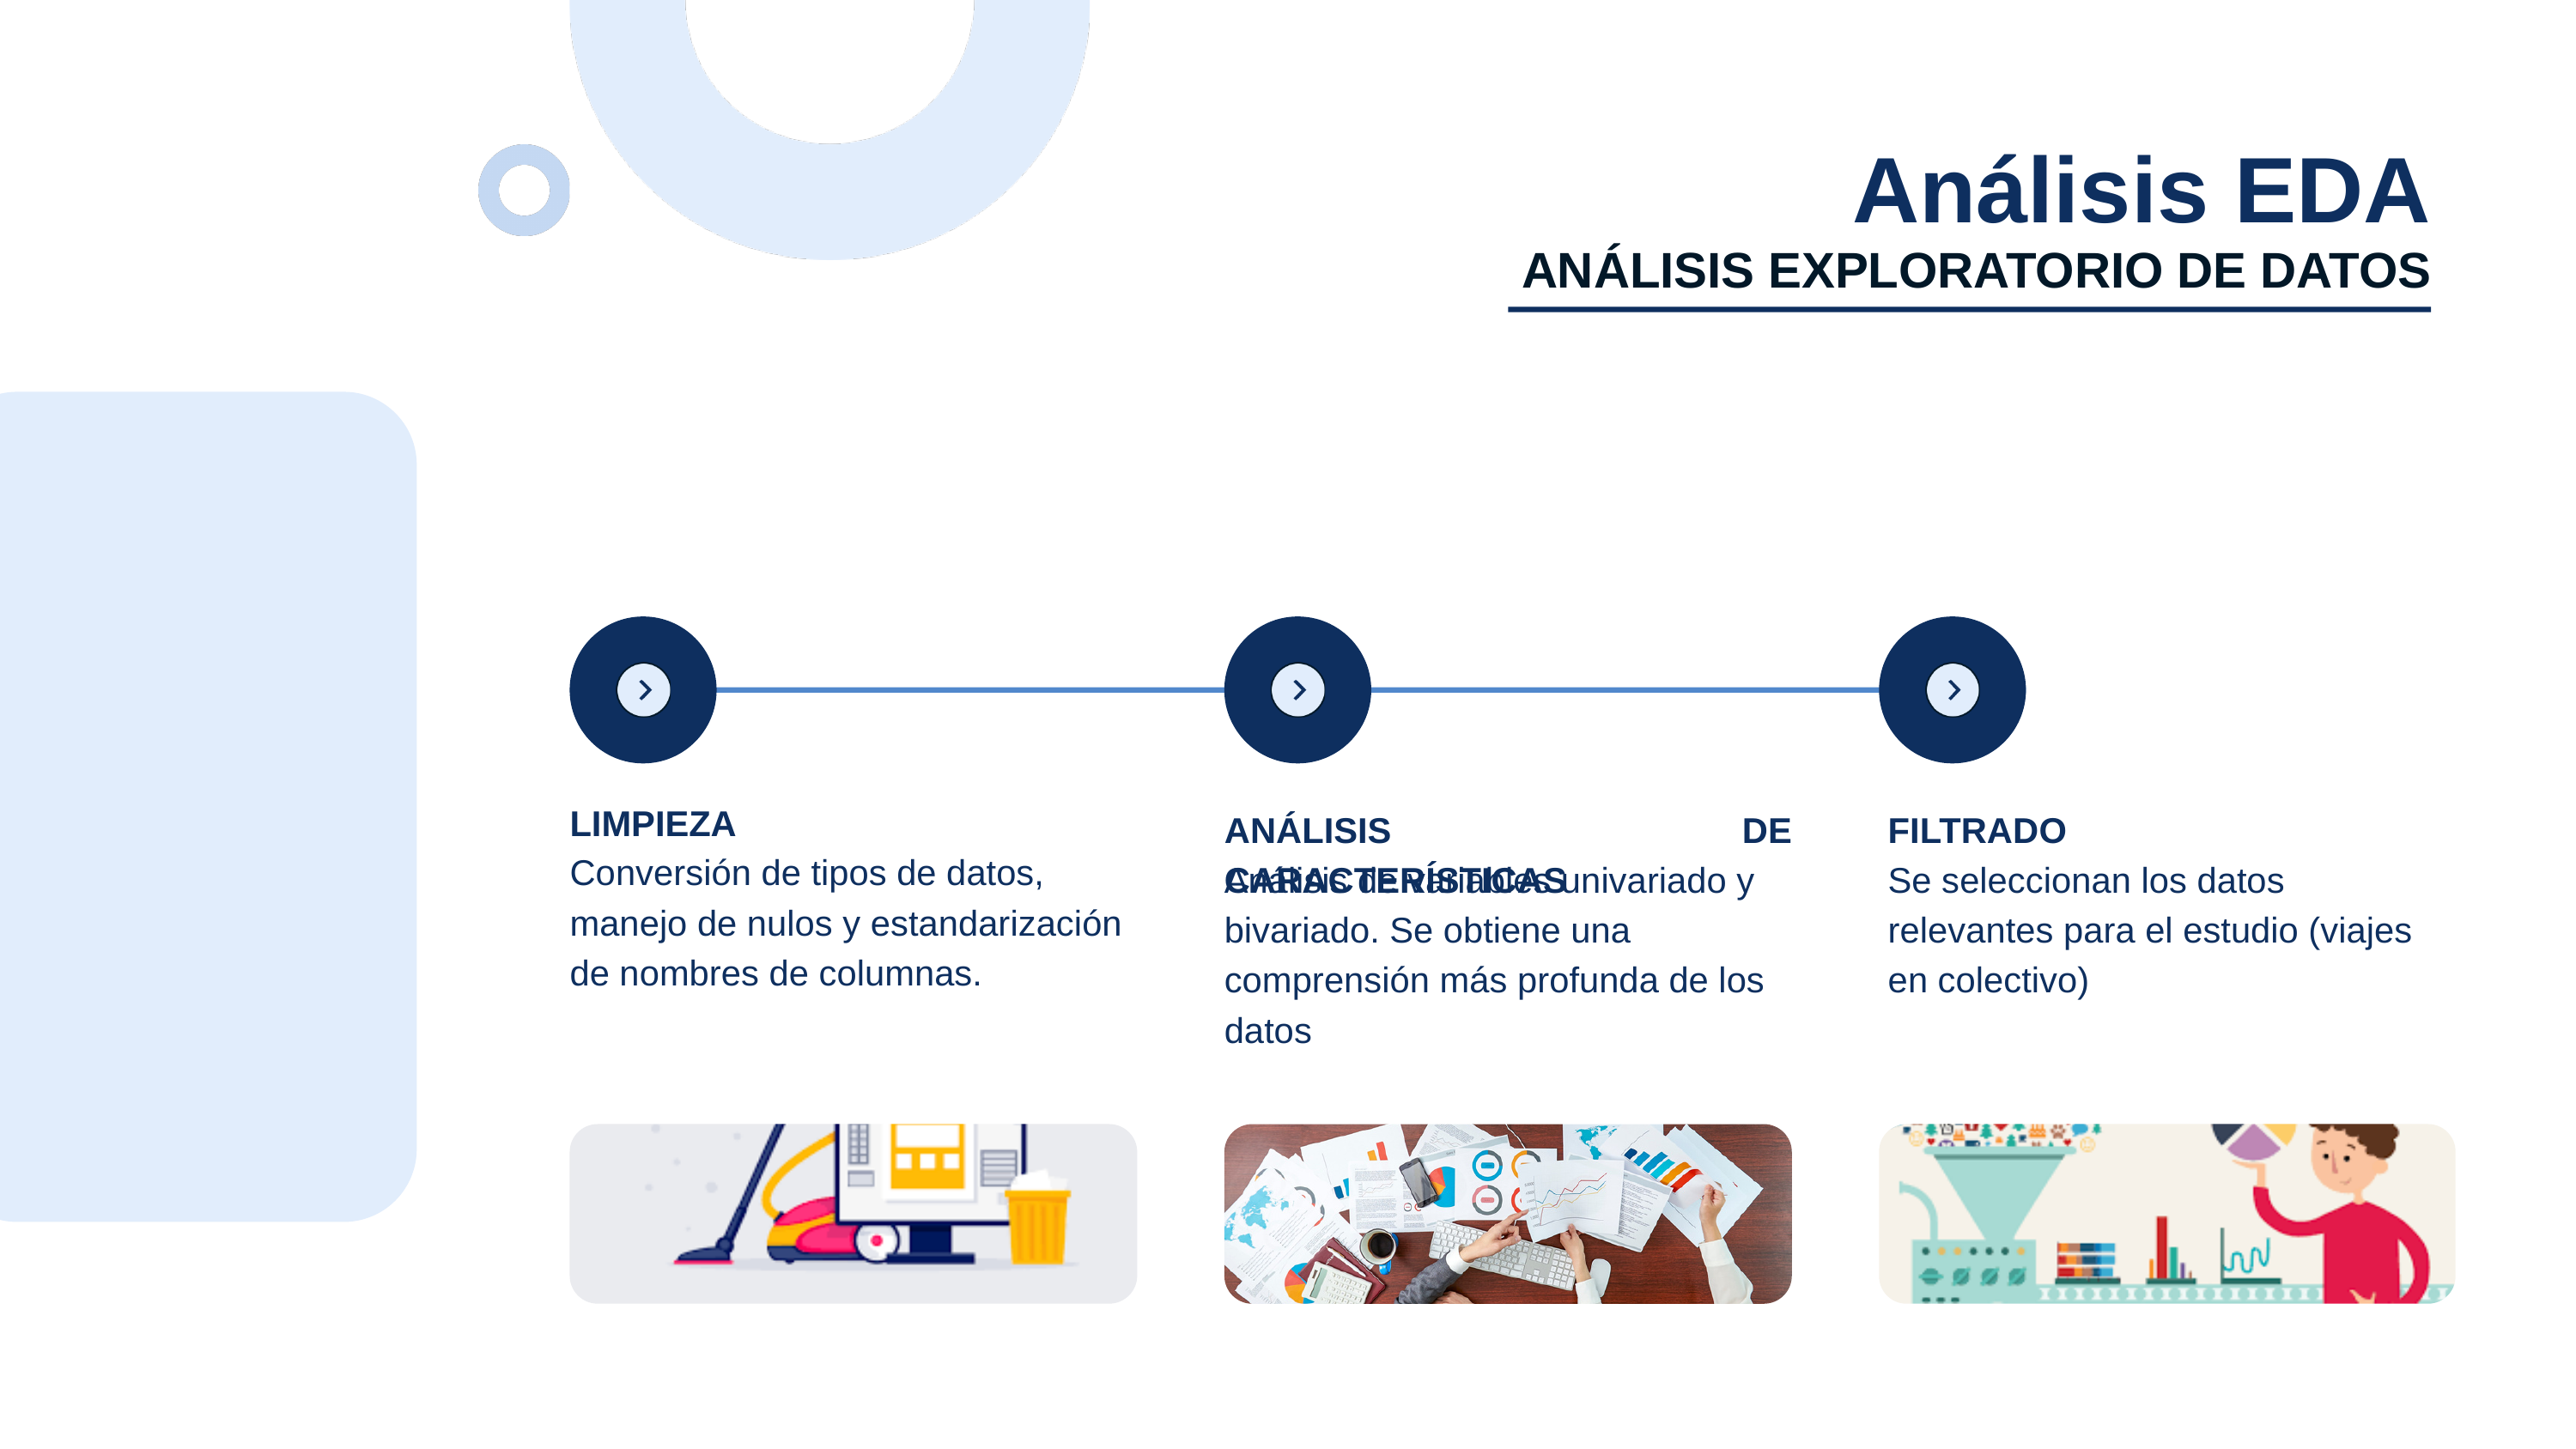

Análisis EDA

ANÁLISIS EXPLORATORIO DE DATOS

LIMPIEZA
ANÁLISIS DE CARACTERÍSTICAS
FILTRADO
Conversión de tipos de datos, manejo de nulos y estandarización de nombres de columnas.
Análisis de variables univariado y bivariado. Se obtiene una comprensión más profunda de los datos
Se seleccionan los datos relevantes para el estudio (viajes en colectivo)